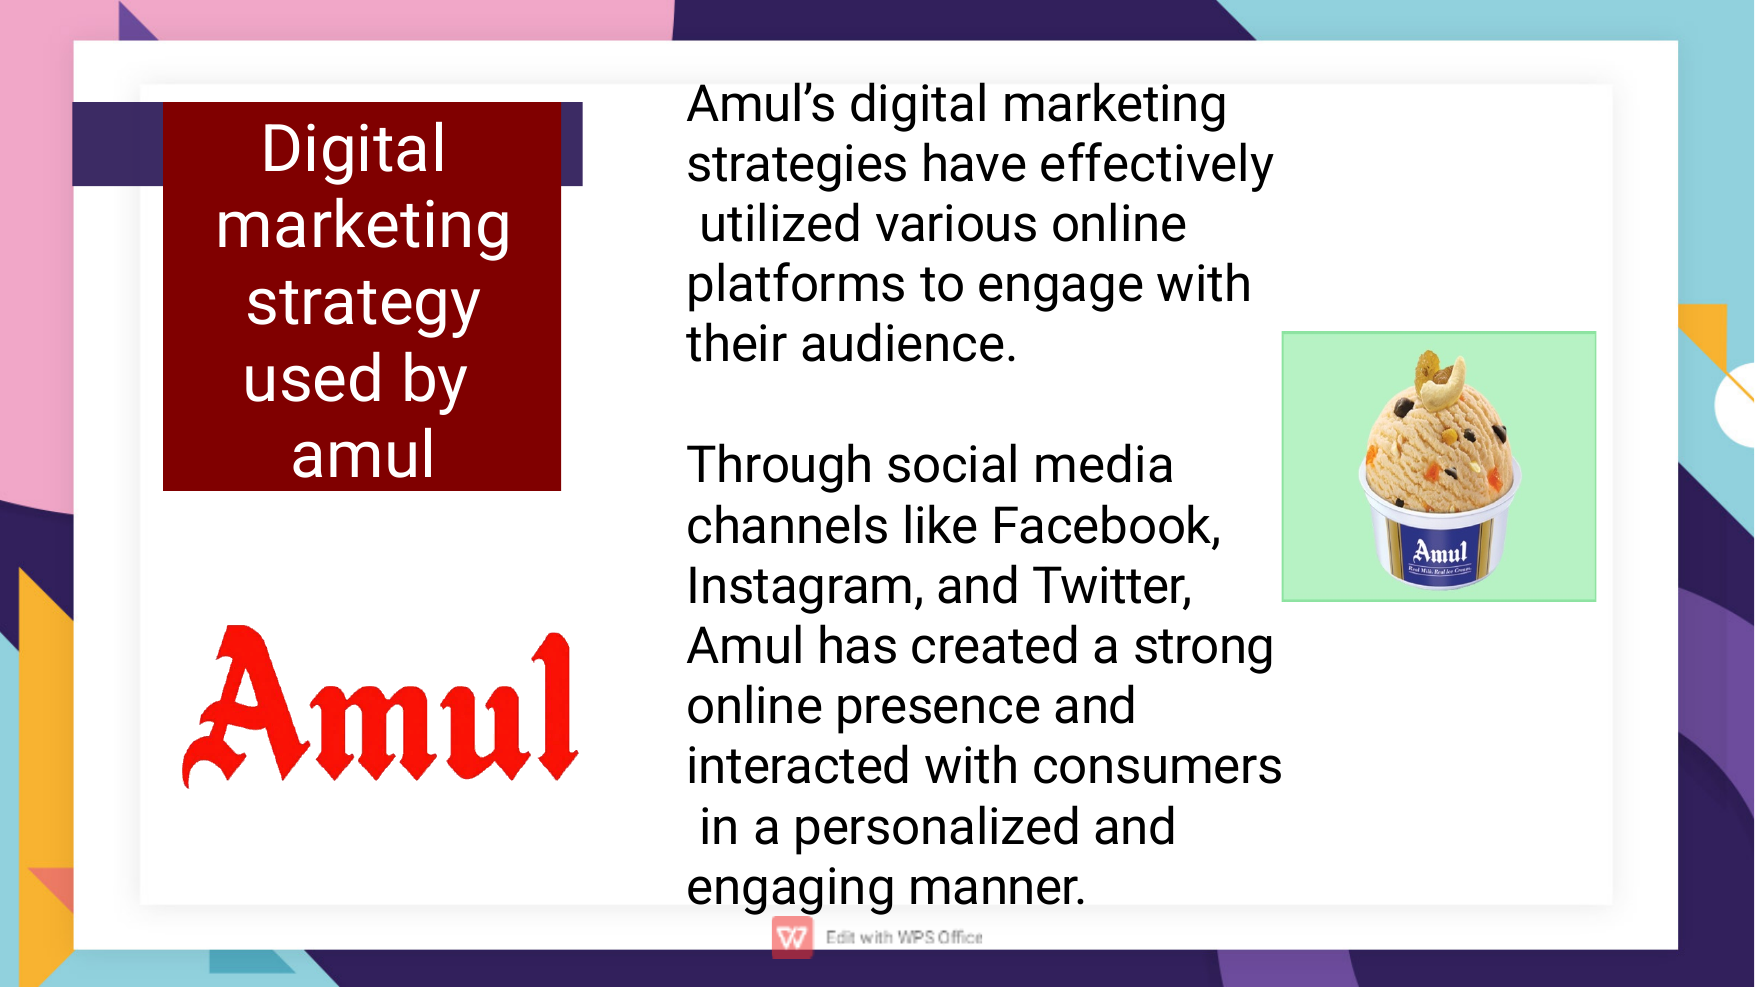

# Amul’s digital marketing  strategies have effectively  utilized various online  platforms to engage with  their audience.

Digital  marketing  strategy  used by  amul

Through social media  channels like Facebook,  Instagram, and Twitter,  Amul has created a strong  online presence and  interacted with consumers  in a personalized and  engaging manner.